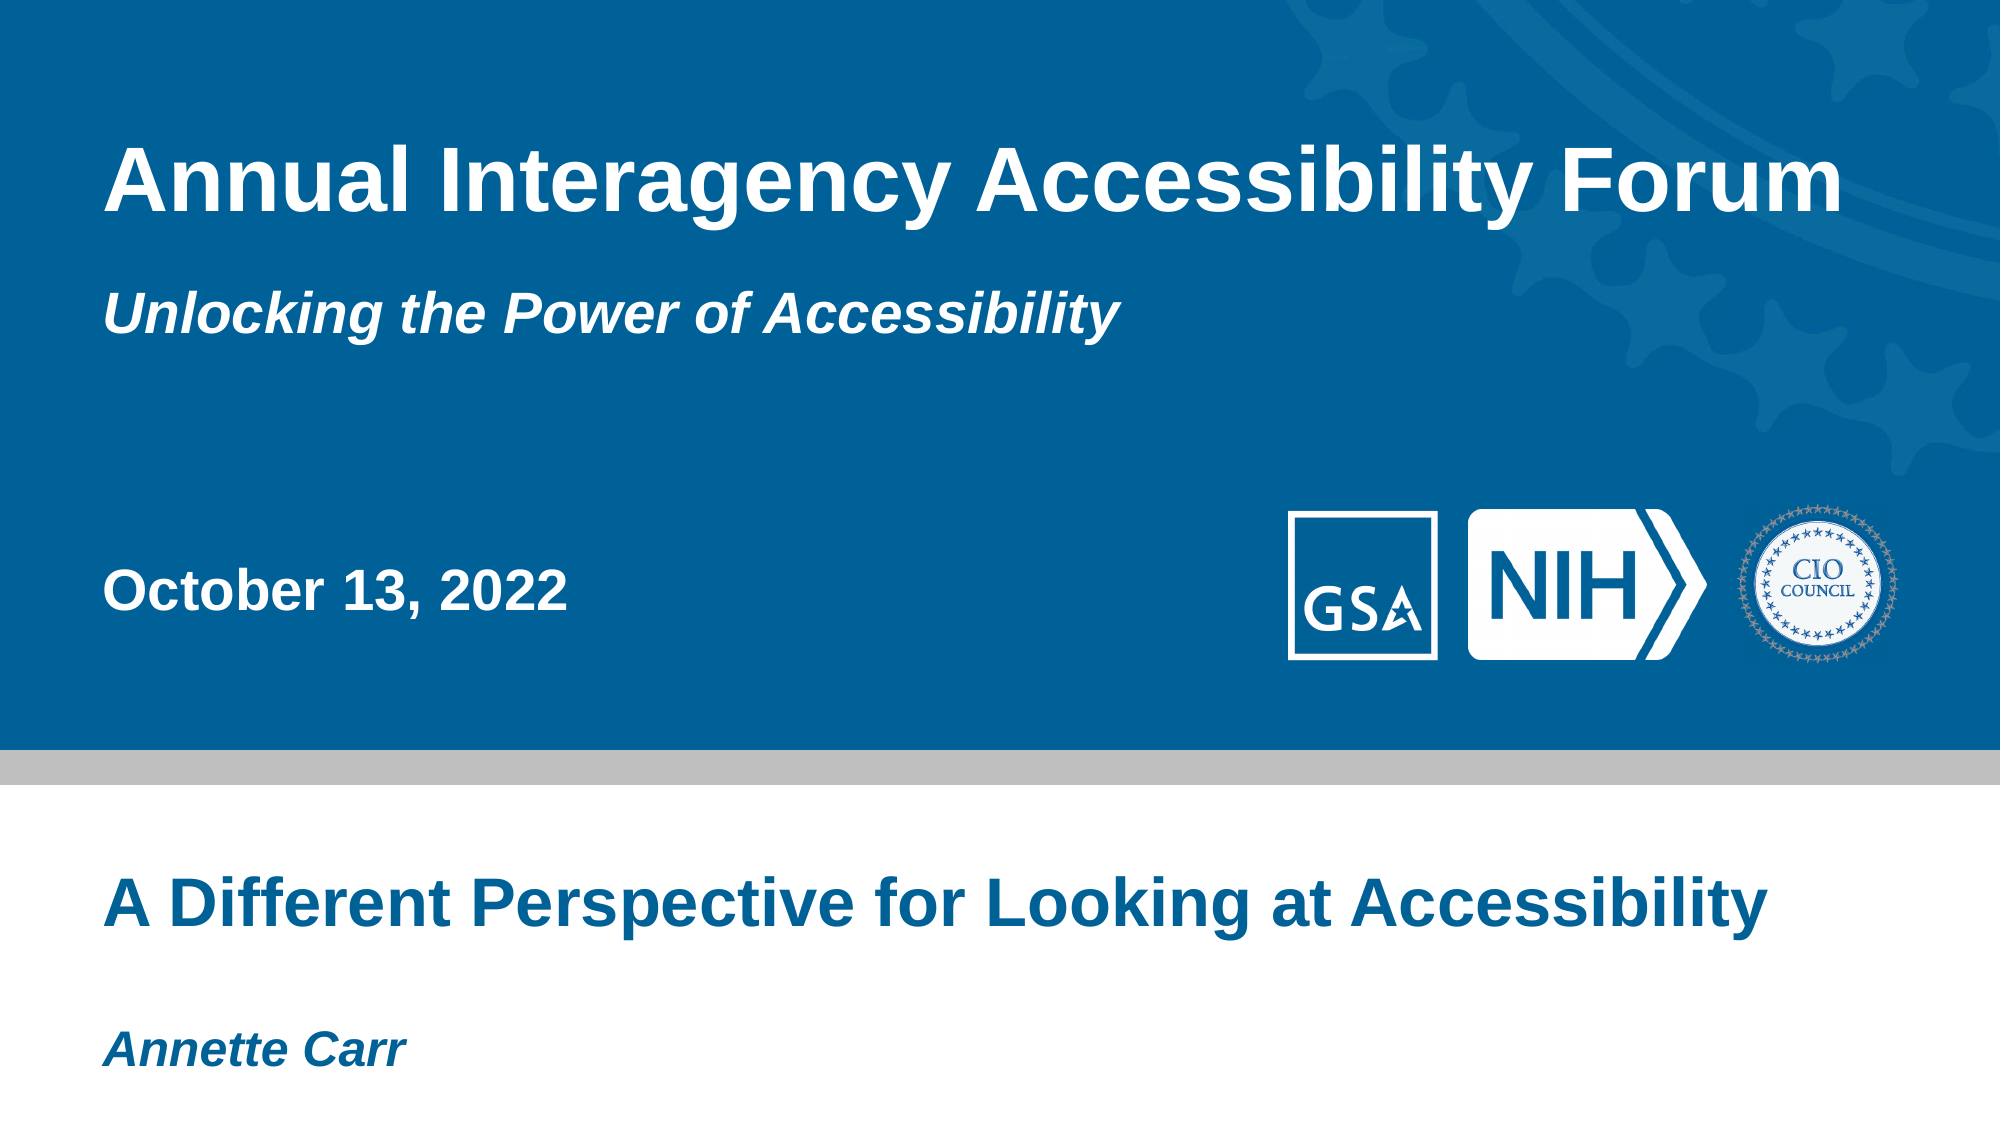

# Annual Interagency Accessibility Forum
Unlocking the Power of Accessibility
October 13, 2022
A Different Perspective for Looking at Accessibility
Annette Carr